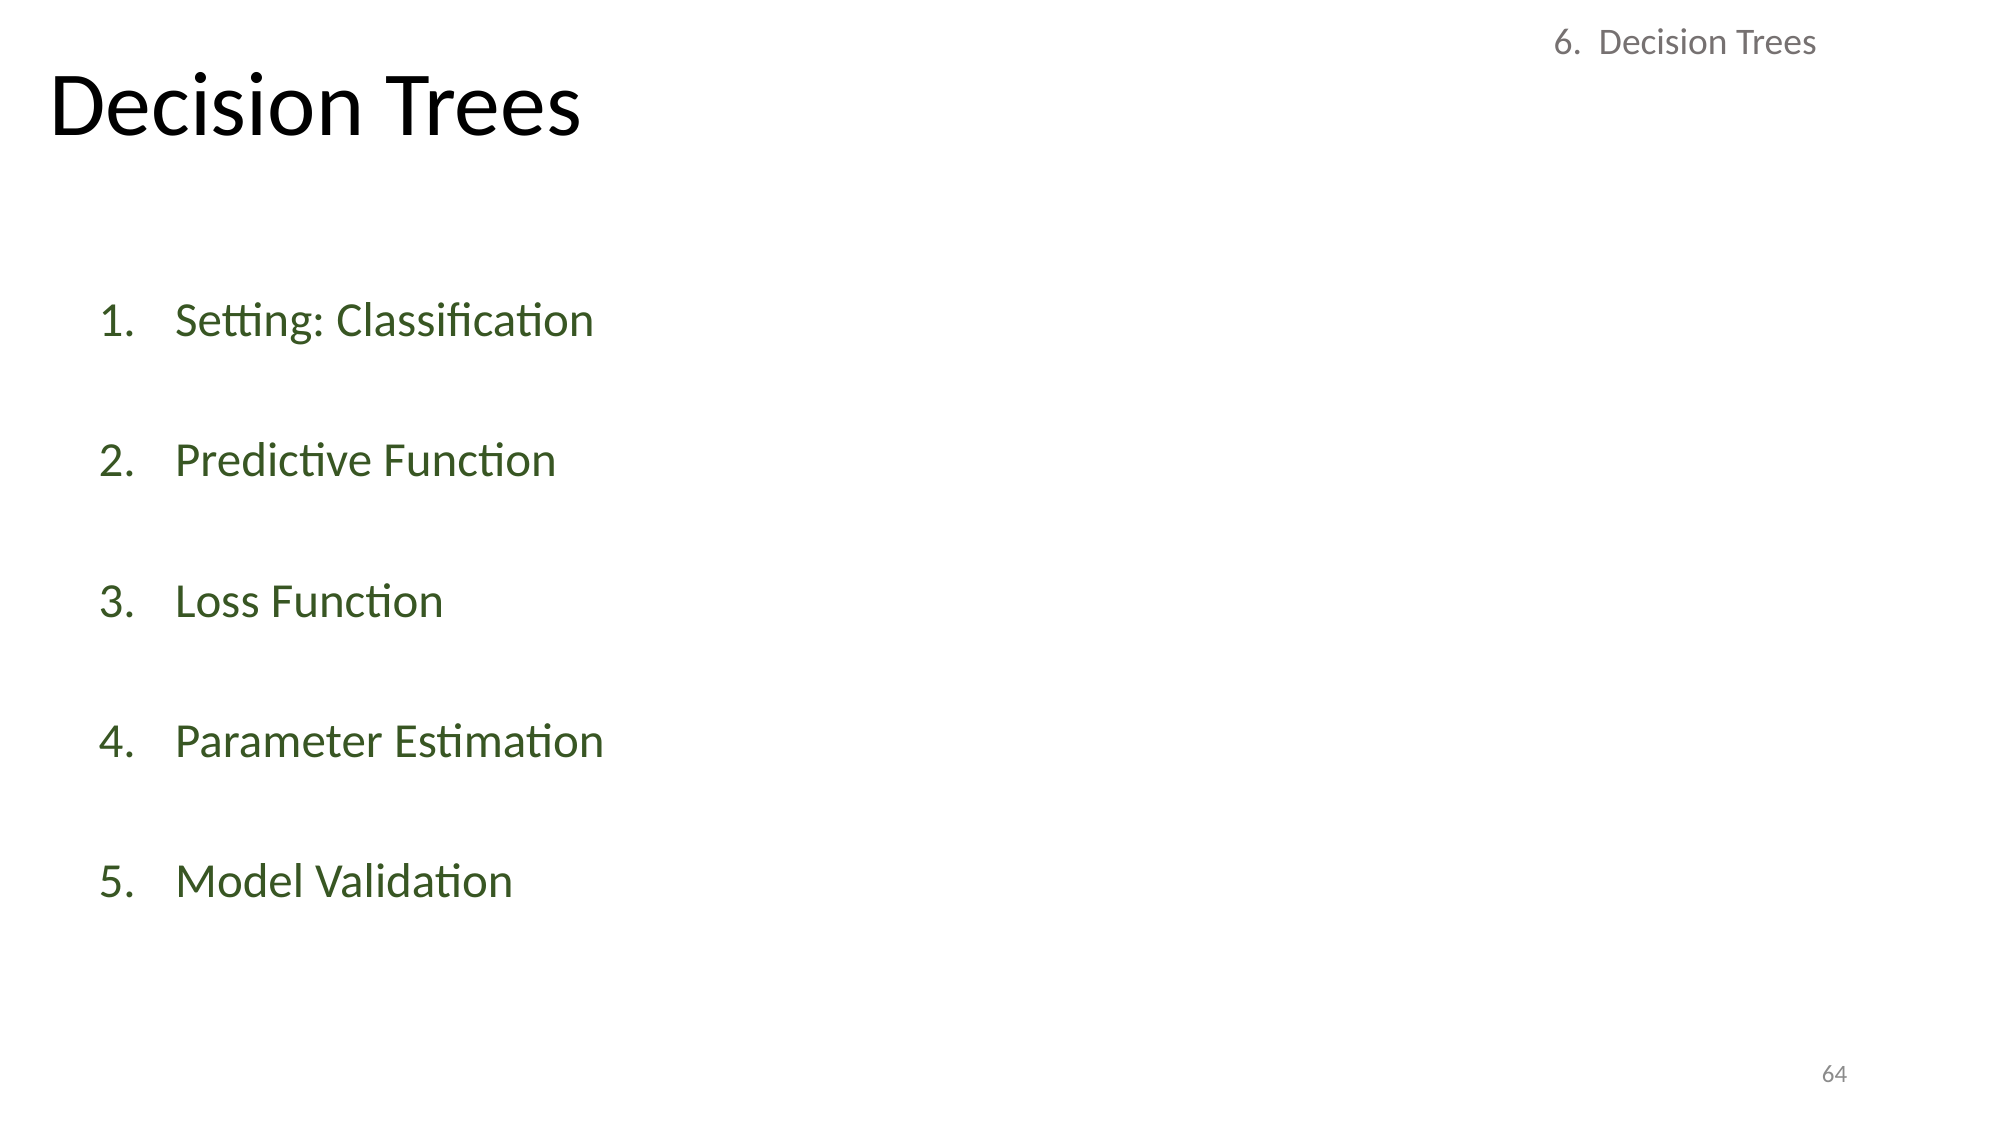

# Decision Trees
6.  Decision Trees

Setting: Classification

Predictive Function

Loss Function

Parameter Estimation

Model Validation
64